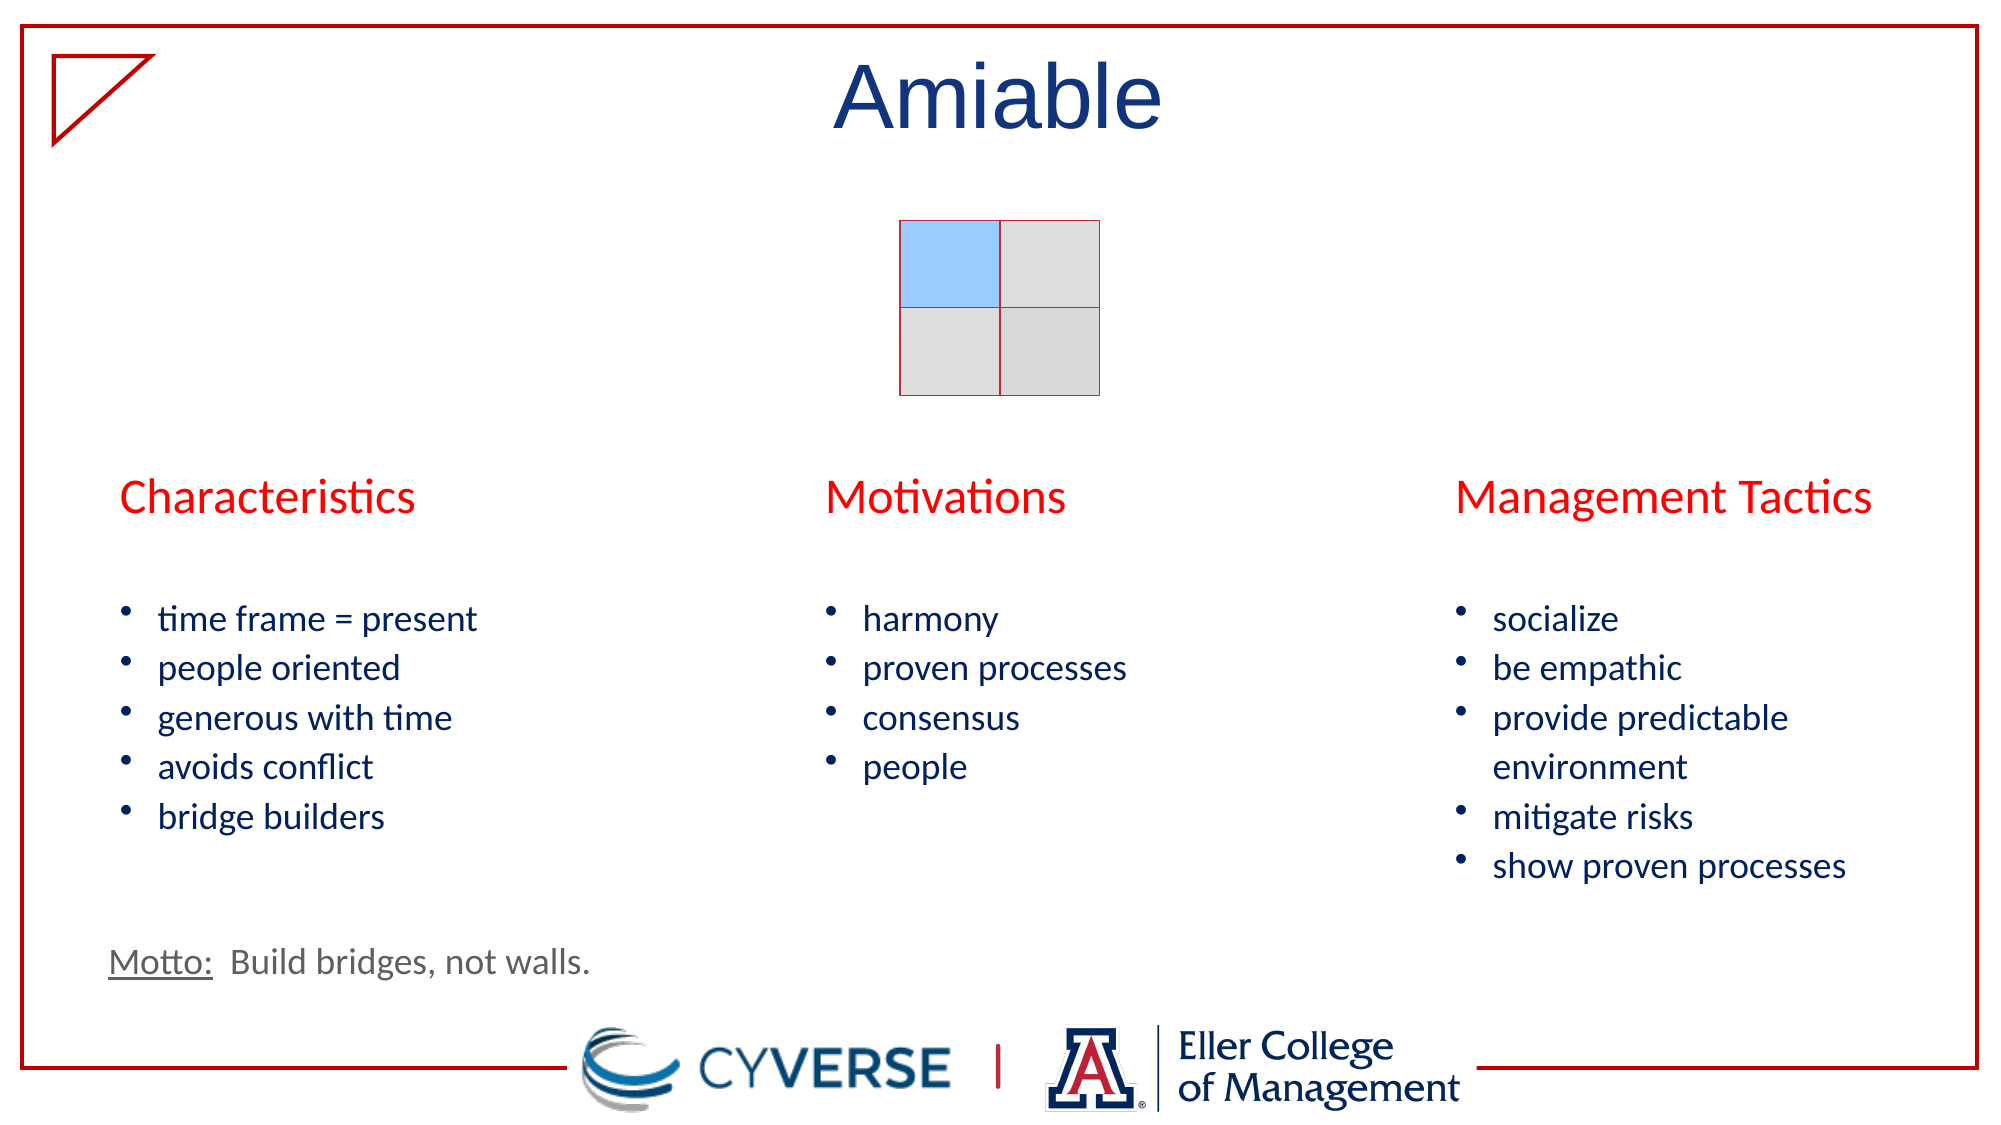

# Amiable

Characteristics

time frame = present
people oriented
generous with time
avoids conflict
bridge builders

Motivations

harmony
proven processes
consensus
people
Management Tactics

socialize
be empathic
provide predictable environment
mitigate risks
show proven processes
Motto:  Build bridges, not walls.